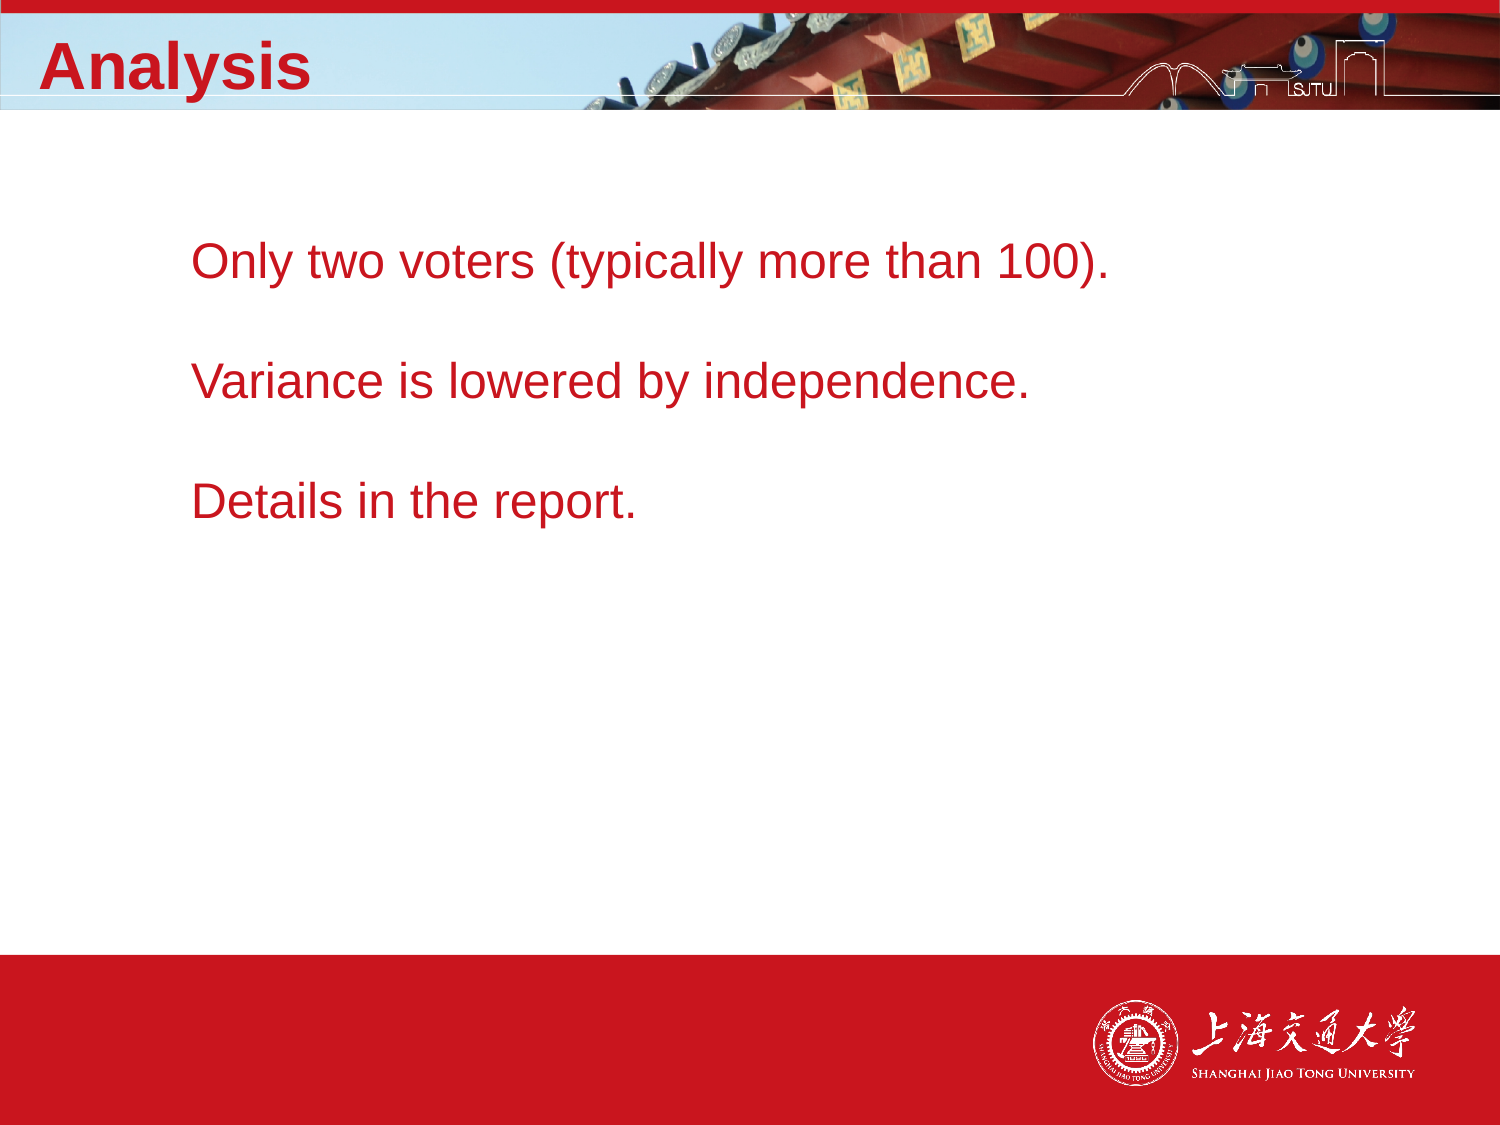

Analysis
Only two voters (typically more than 100).

Variance is lowered by independence.

Details in the report.